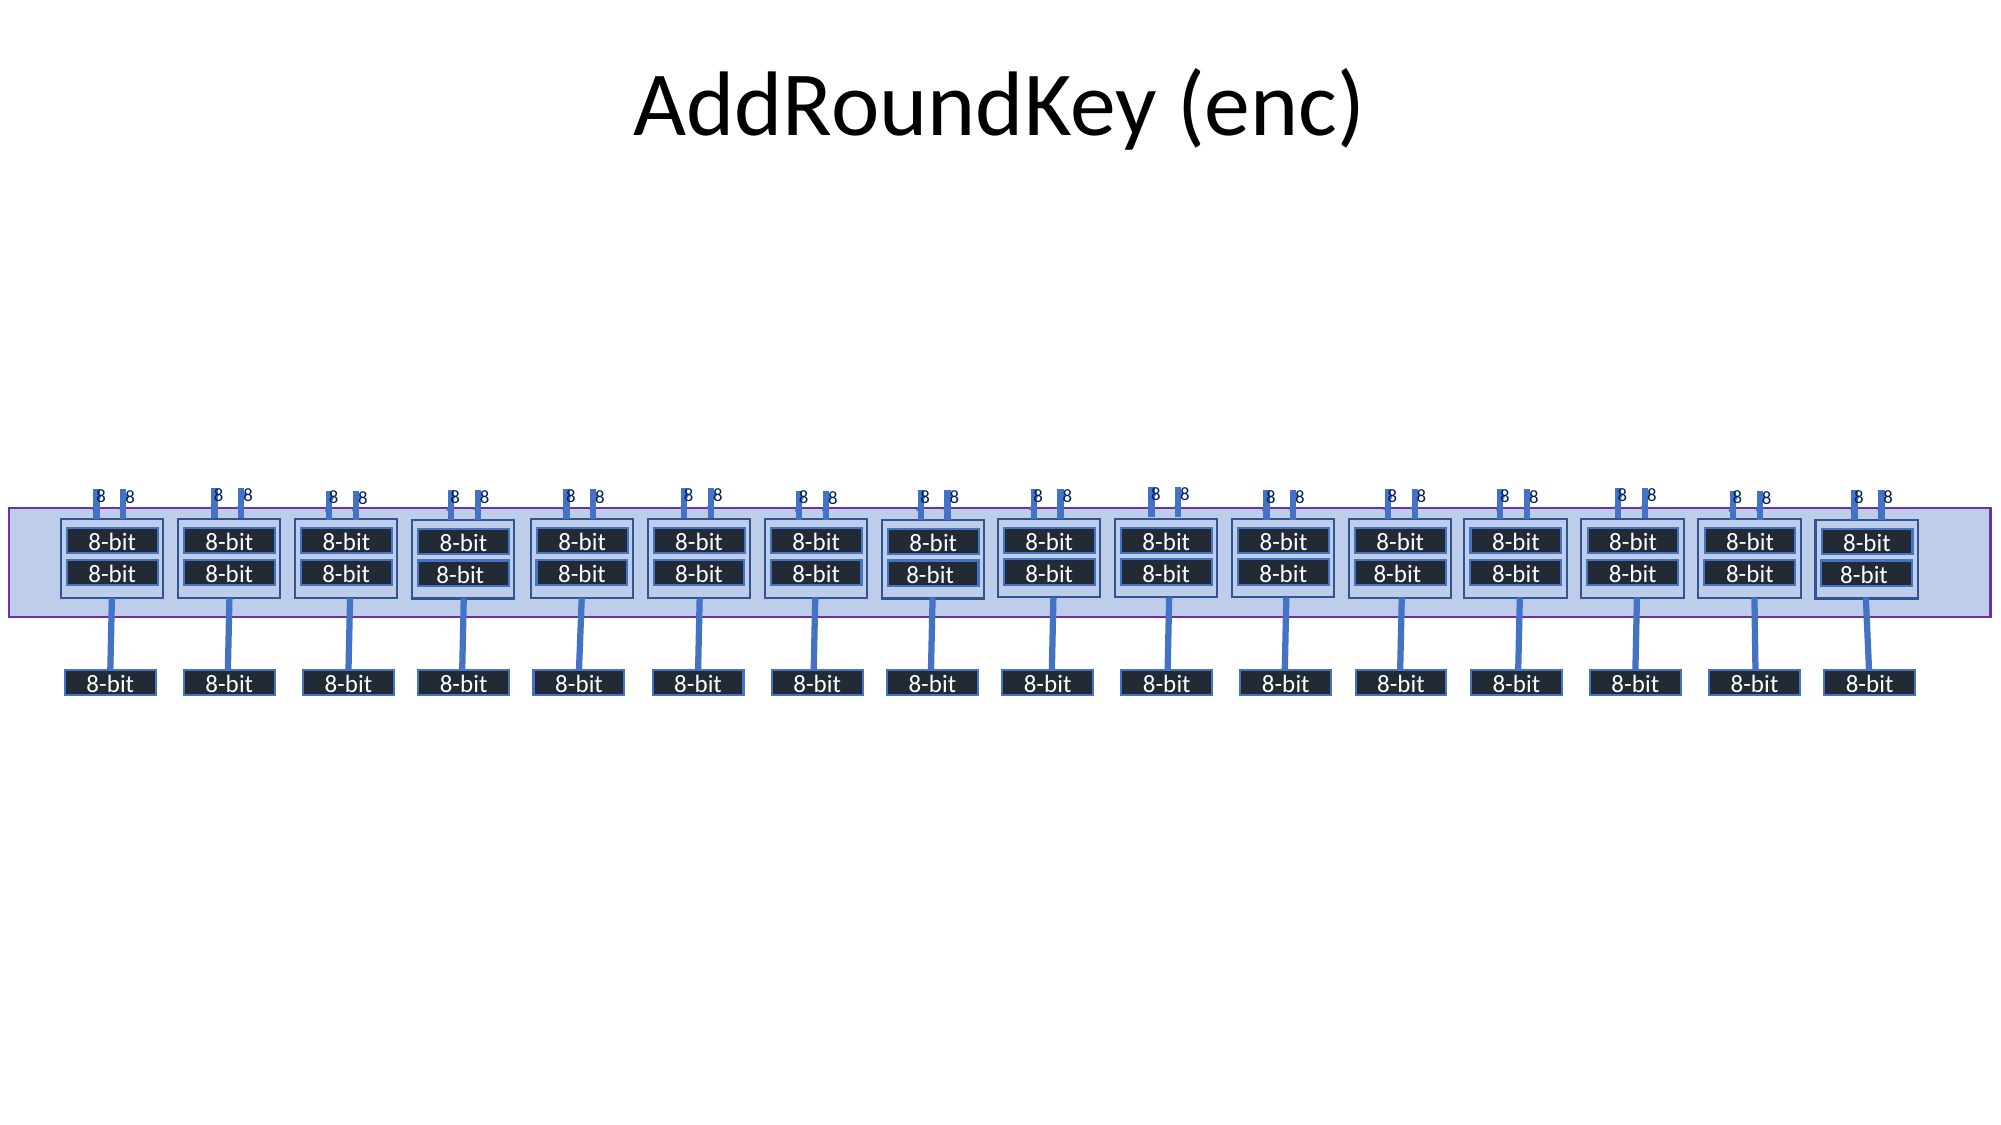

# AddRoundKey (enc)
8
8
8
8
8
8
8
8

8-bit
8-bit
8-bit
8-bit
8-bit
8-bit
8-bit
8-bit
8
8
8
8
8
8
8
8

8-bit
8-bit
8-bit
8-bit
8-bit
8-bit
8-bit
8-bit
8
8
8
8
8
8
8
8

8-bit
8-bit
8-bit
8-bit
8-bit
8-bit
8-bit
8-bit
8
8
8
8
8
8
8
8

8-bit
8-bit
8-bit
8-bit
8-bit
8-bit
8-bit
8-bit

8-bit
8-bit
8-bit
8-bit
8-bit
8-bit
8-bit
8-bit
8-bit
8-bit
8-bit
8-bit
8-bit
8-bit
8-bit
8-bit